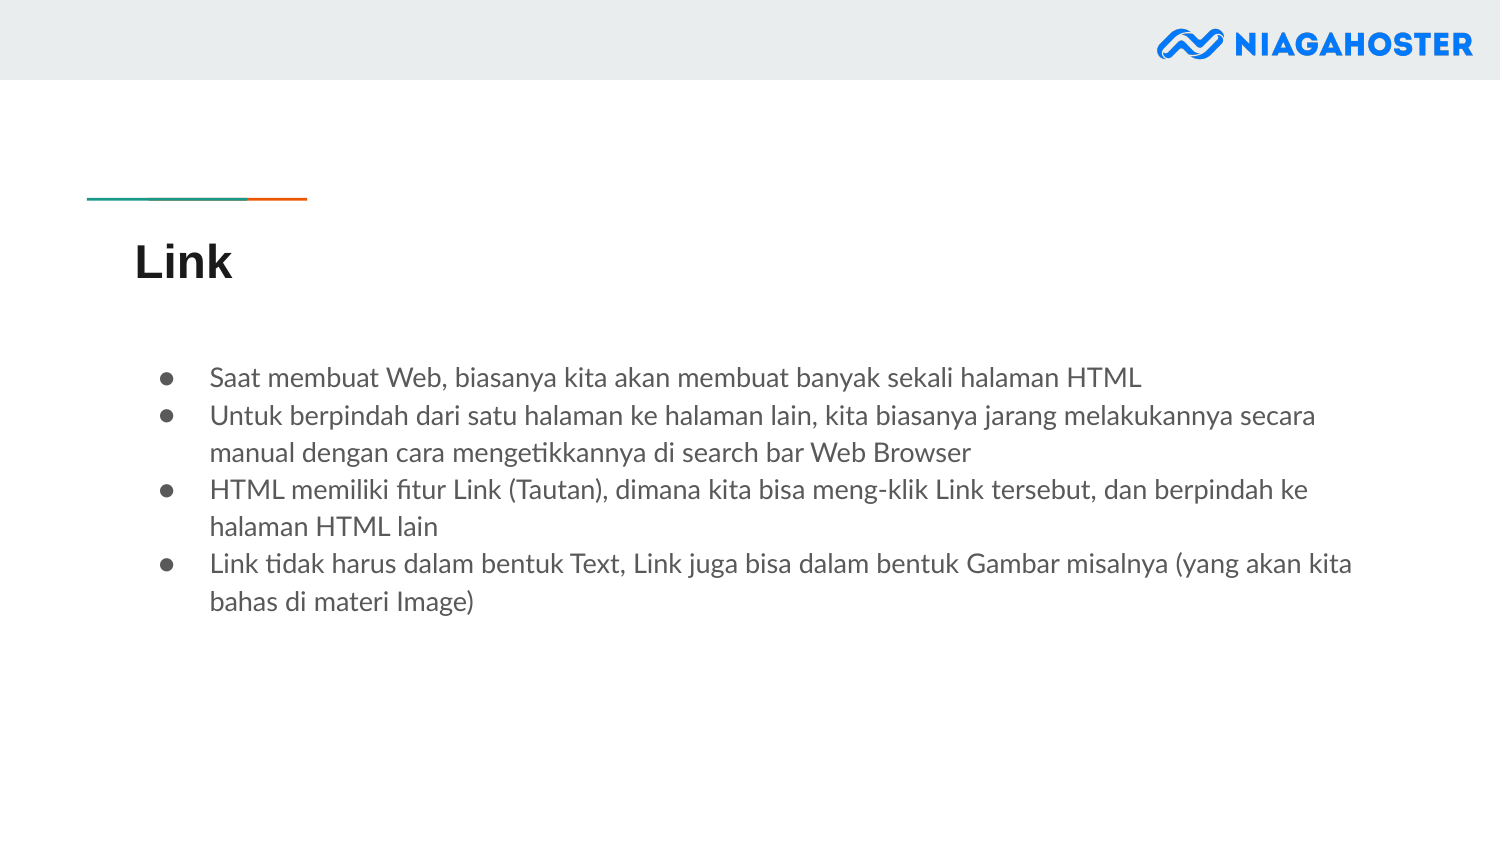

# Link
Saat membuat Web, biasanya kita akan membuat banyak sekali halaman HTML
Untuk berpindah dari satu halaman ke halaman lain, kita biasanya jarang melakukannya secara manual dengan cara mengetikkannya di search bar Web Browser
HTML memiliki fitur Link (Tautan), dimana kita bisa meng-klik Link tersebut, dan berpindah ke halaman HTML lain
Link tidak harus dalam bentuk Text, Link juga bisa dalam bentuk Gambar misalnya (yang akan kita bahas di materi Image)